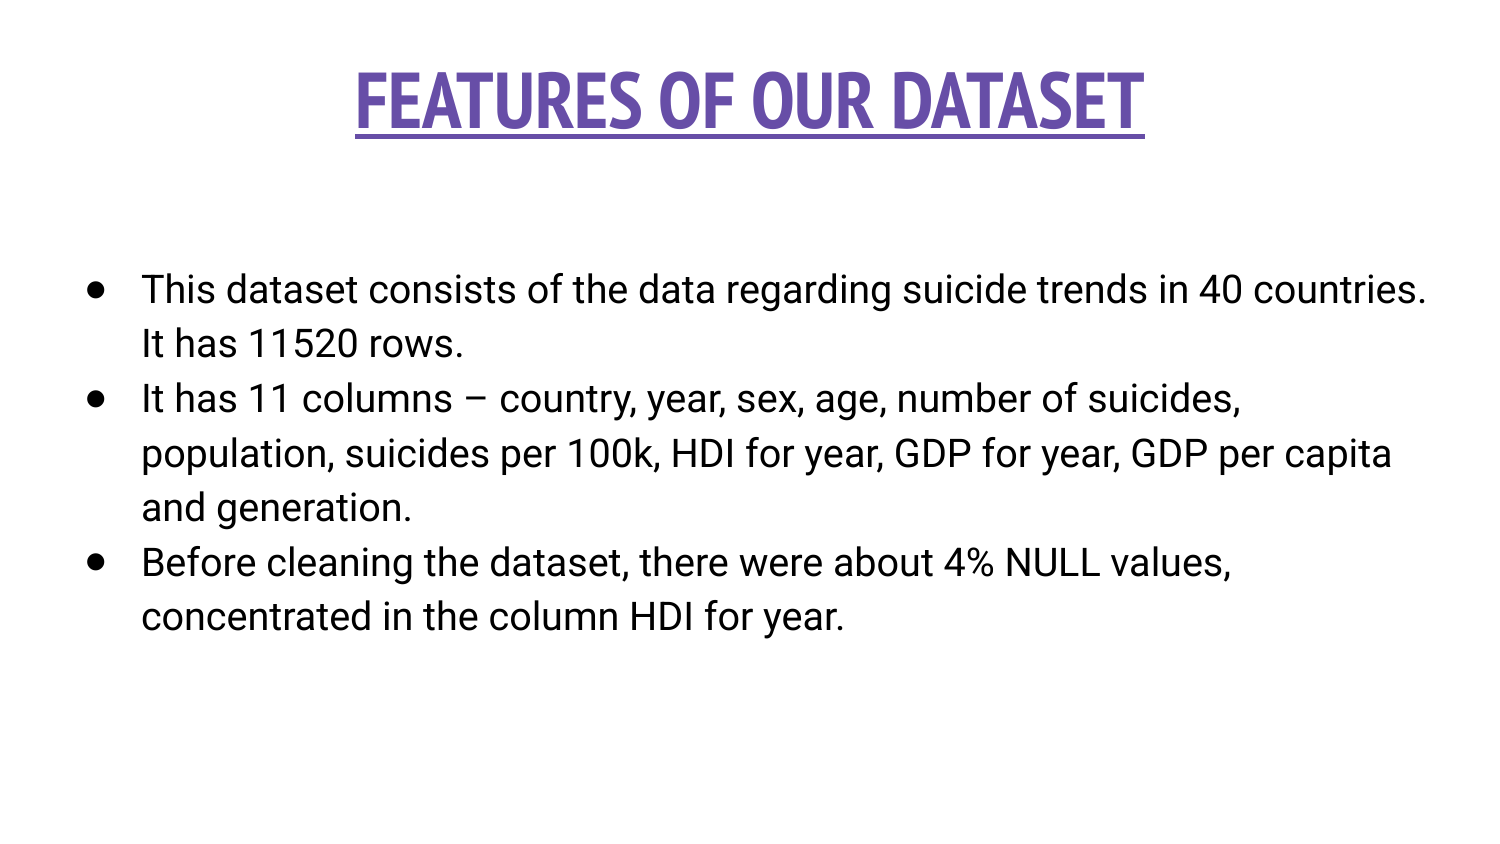

# FEATURES OF OUR DATASET
This dataset consists of the data regarding suicide trends in 40 countries. It has 11520 rows.
It has 11 columns – country, year, sex, age, number of suicides, population, suicides per 100k, HDI for year, GDP for year, GDP per capita and generation.
Before cleaning the dataset, there were about 4% NULL values, concentrated in the column HDI for year.